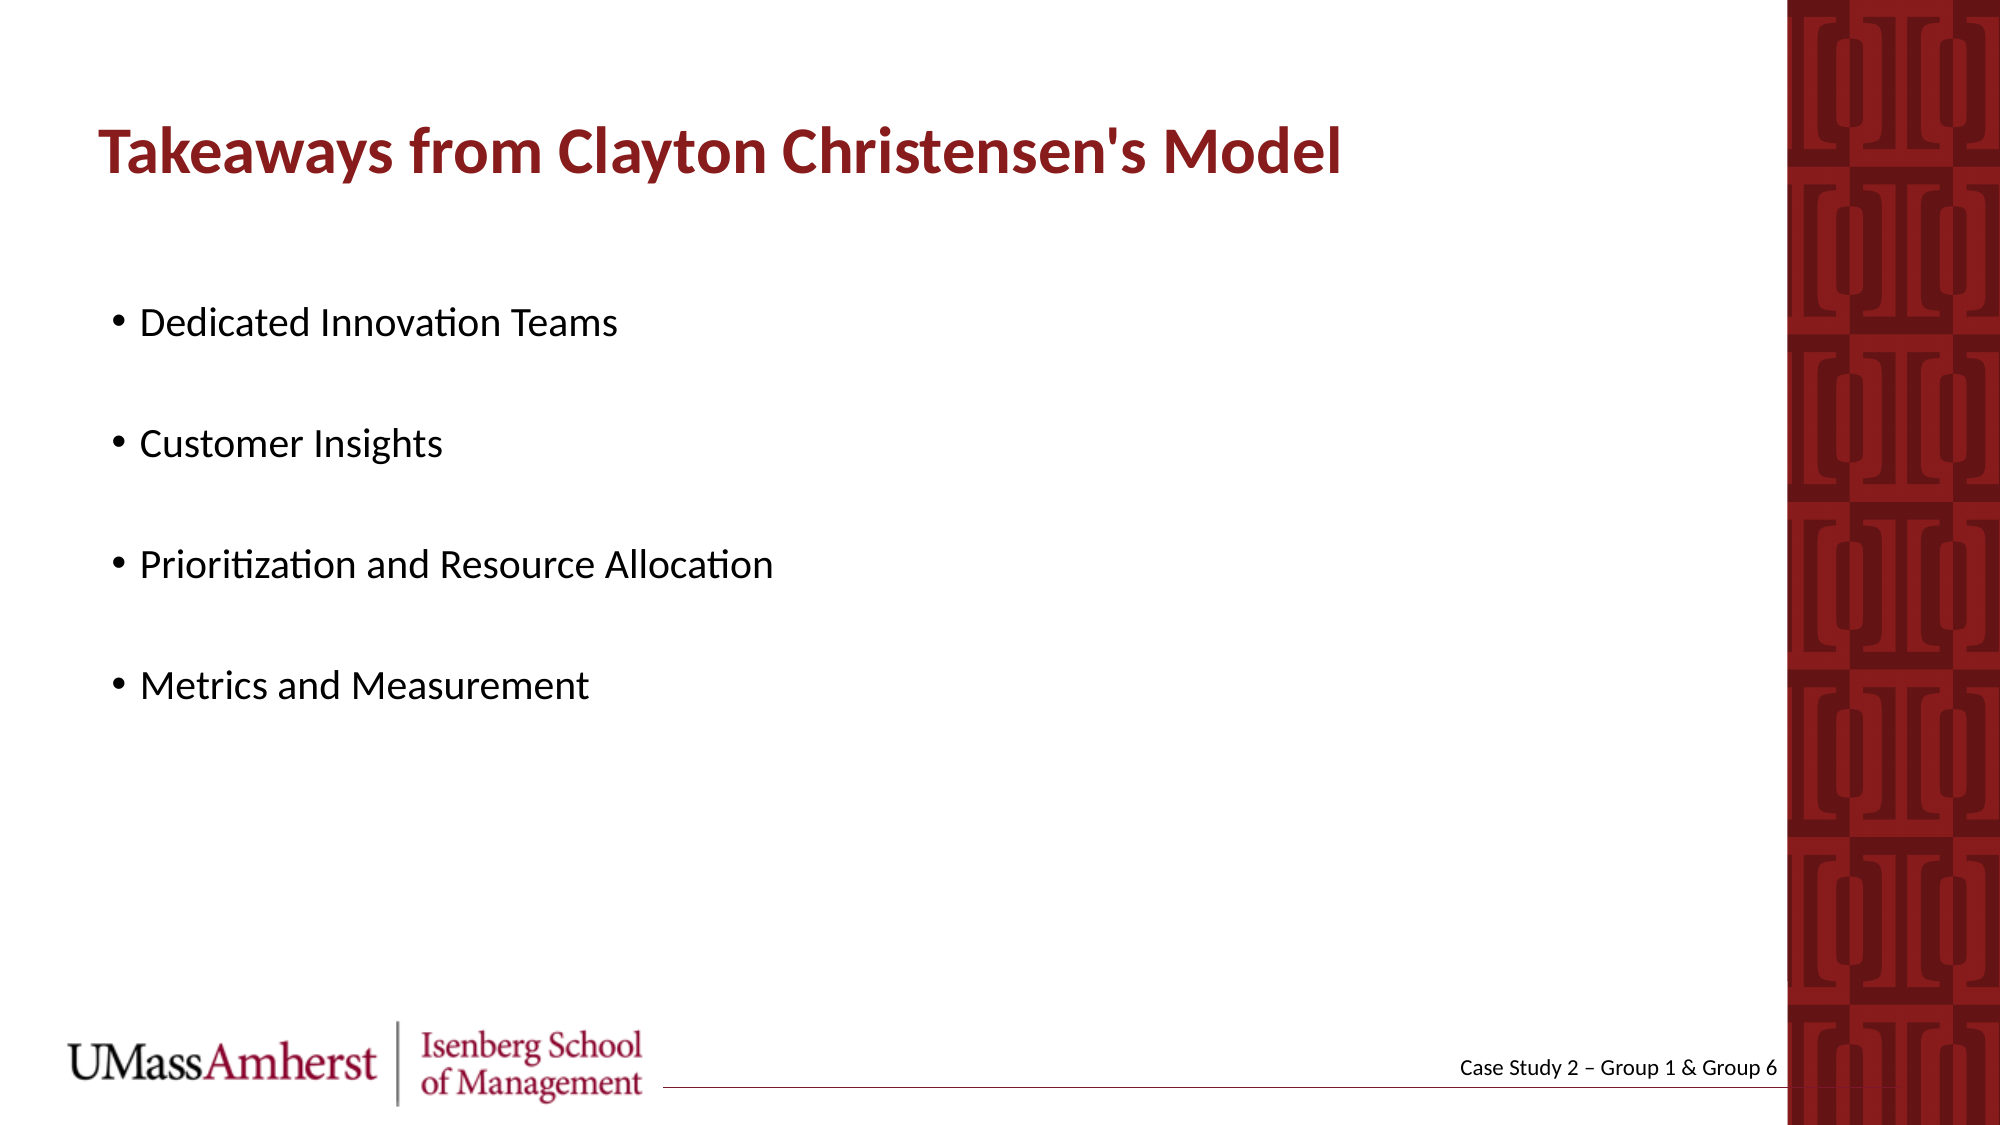

Takeaways from Clayton Christensen's Model
Dedicated Innovation Teams
Customer Insights
Prioritization and Resource Allocation
Metrics and Measurement